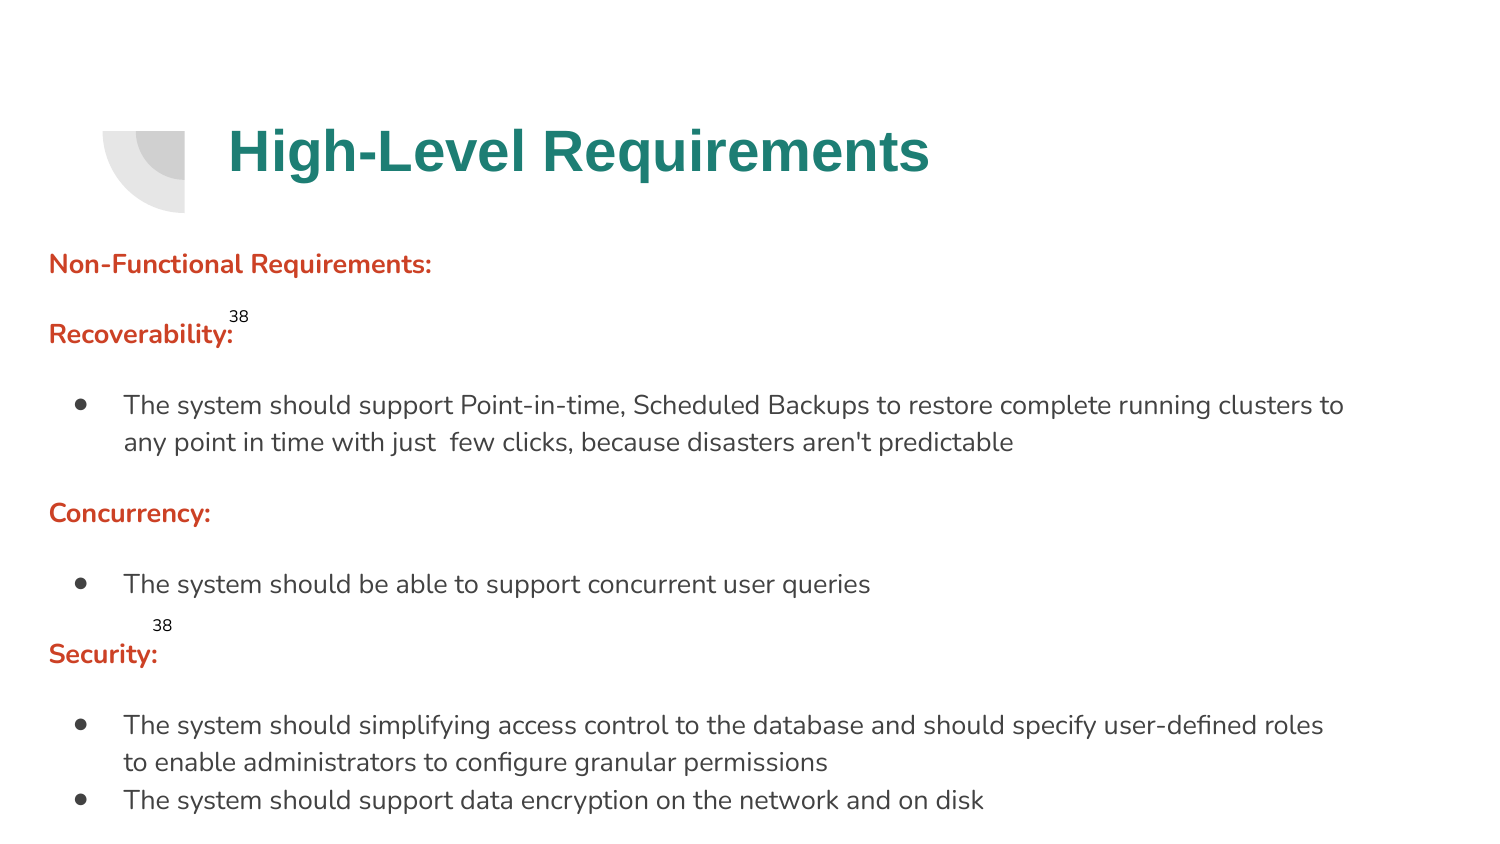

# High-Level Requirements
Non-Functional Requirements:
Recoverability:
The system should support Point-in-time, Scheduled Backups to restore complete running clusters to any point in time with just  few clicks, because disasters aren't predictable
Concurrency:
The system should be able to support concurrent user queries
Security:
The system should simplifying access control to the database and should specify user-defined roles to enable administrators to configure granular permissions
The system should support data encryption on the network and on disk

38
38